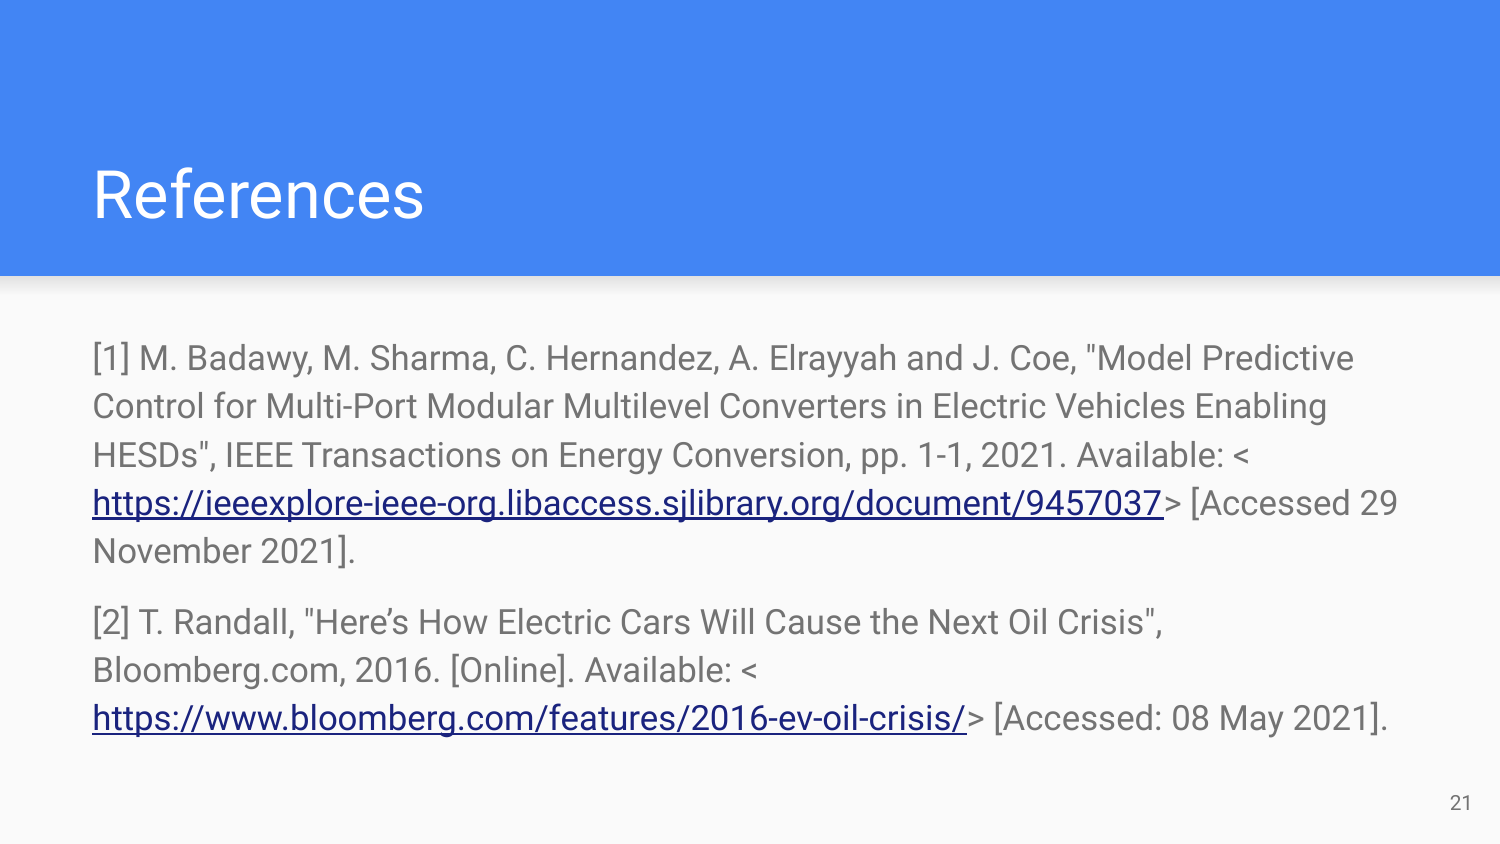

# References
[1] M. Badawy, M. Sharma, C. Hernandez, A. Elrayyah and J. Coe, "Model Predictive Control for Multi-Port Modular Multilevel Converters in Electric Vehicles Enabling HESDs", IEEE Transactions on Energy Conversion, pp. 1-1, 2021. Available: <https://ieeexplore-ieee-org.libaccess.sjlibrary.org/document/9457037> [Accessed 29 November 2021].
[2] T. Randall, "Here’s How Electric Cars Will Cause the Next Oil Crisis", Bloomberg.com, 2016. [Online]. Available: <https://www.bloomberg.com/features/2016-ev-oil-crisis/> [Accessed: 08 May 2021].
21